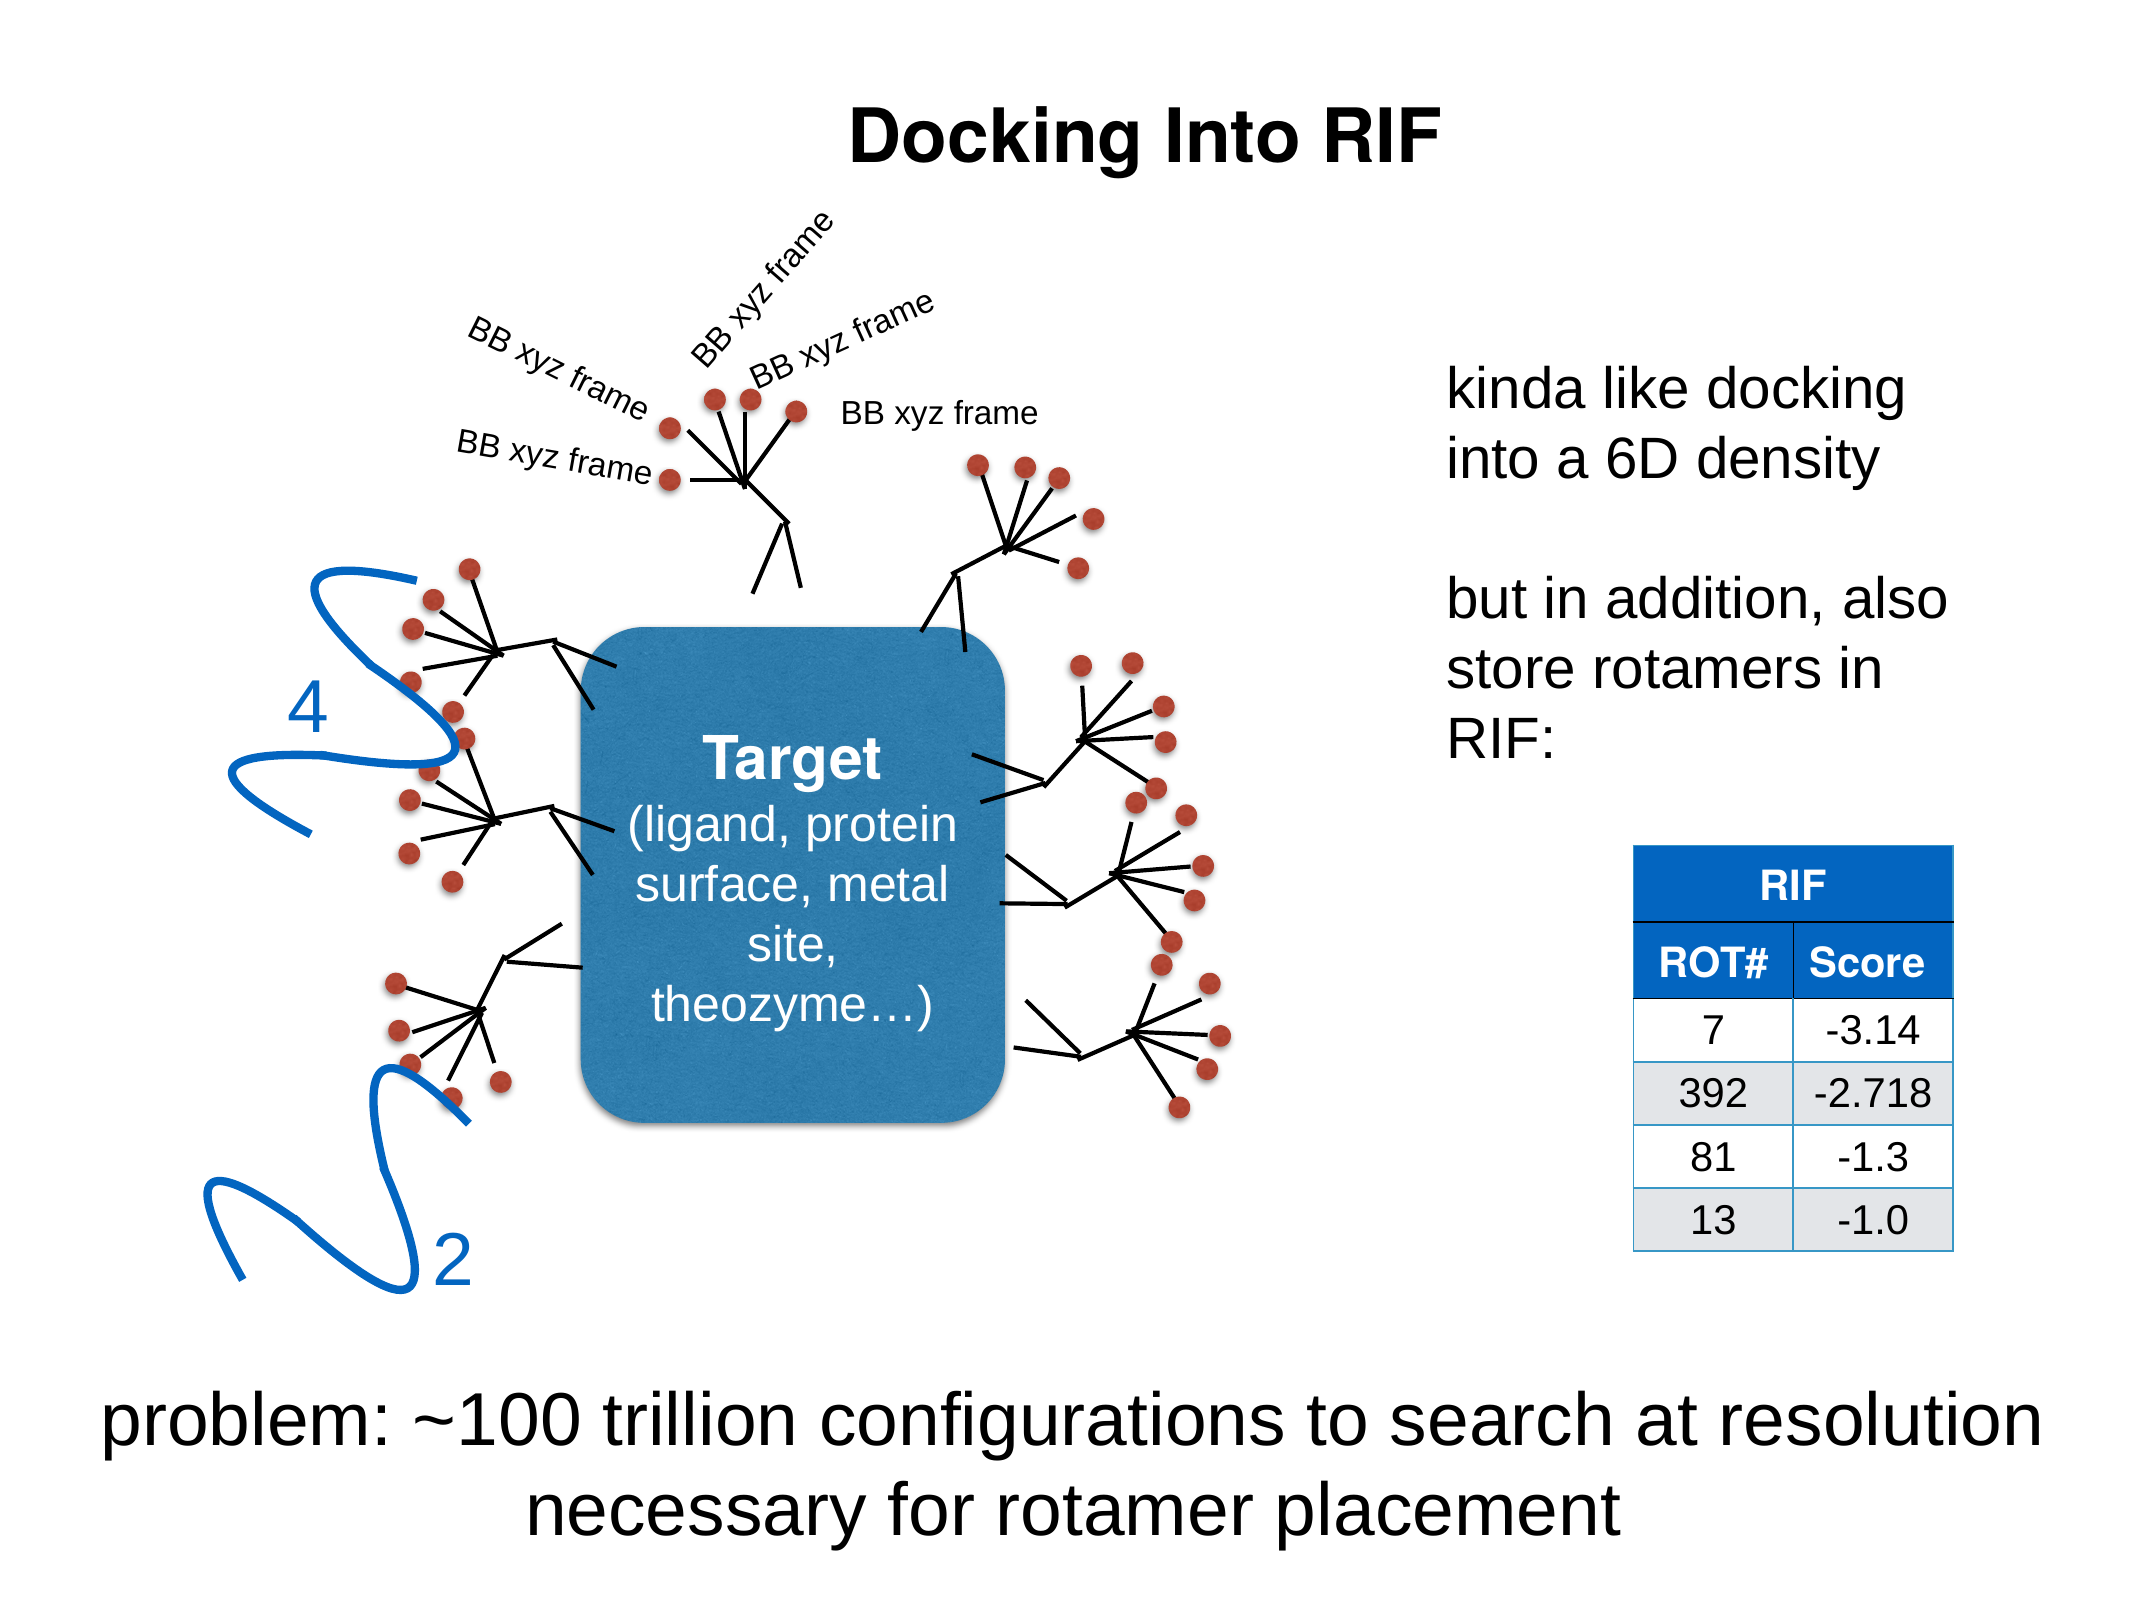

Docking Into RIF
BB xyz frame
BB xyz frame
BB xyz frame
kinda like docking into a 6D density

but in addition, also store rotamers in RIF:
BB xyz frame

BB xyz frame

Target
(ligand, protein surface, metal site, theozyme…)

4

| RIF |  |
| --- | --- |
| ROT# | Score |
| 7 | -3.14 |
| 392 | -2.718 |
| 81 | -1.3 |
| 13 | -1.0 |

2
problem: ~100 trillion configurations to search at resolution necessary for rotamer placement